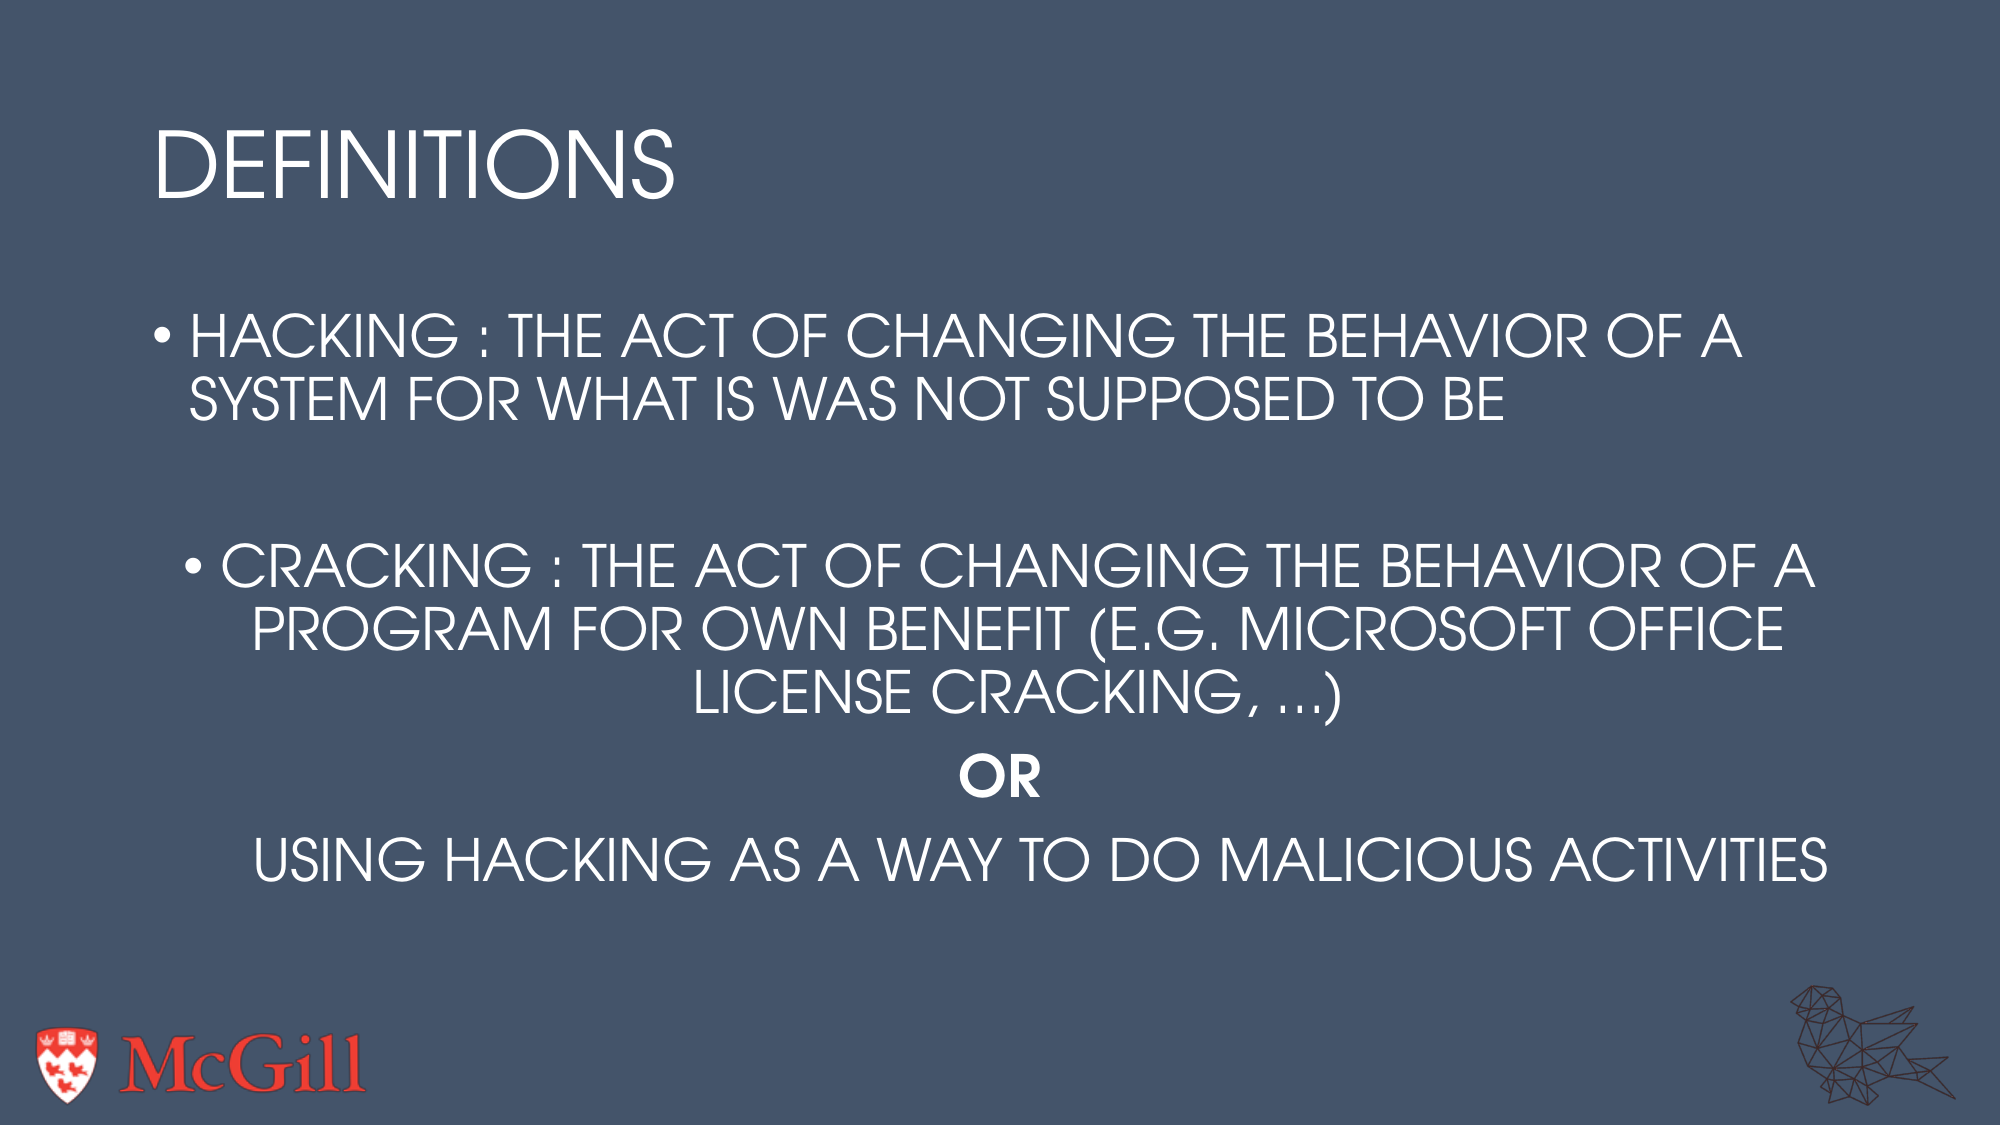

# Definitions
Hacking : The act of changing the behavior of a system for what is was not supposed to be

Cracking : The act of changing the behavior of a program for own benefit (e.g. microsoft office license cracking, …)
OR
     Using hacking as a way to do malicious activities